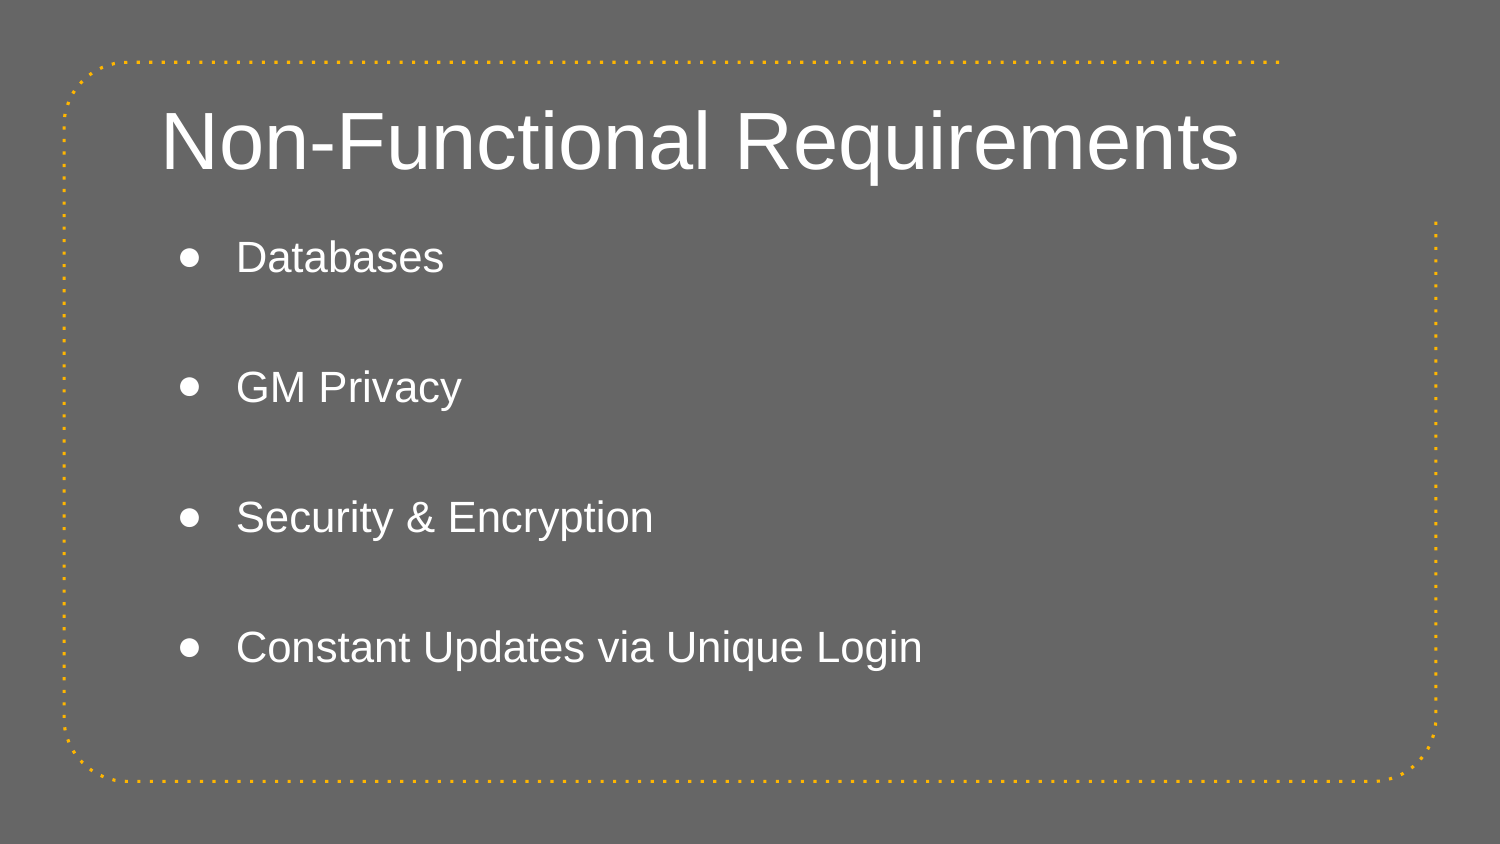

# Non-Functional Requirements
Databases

GM Privacy

Security & Encryption

Constant Updates via Unique Login